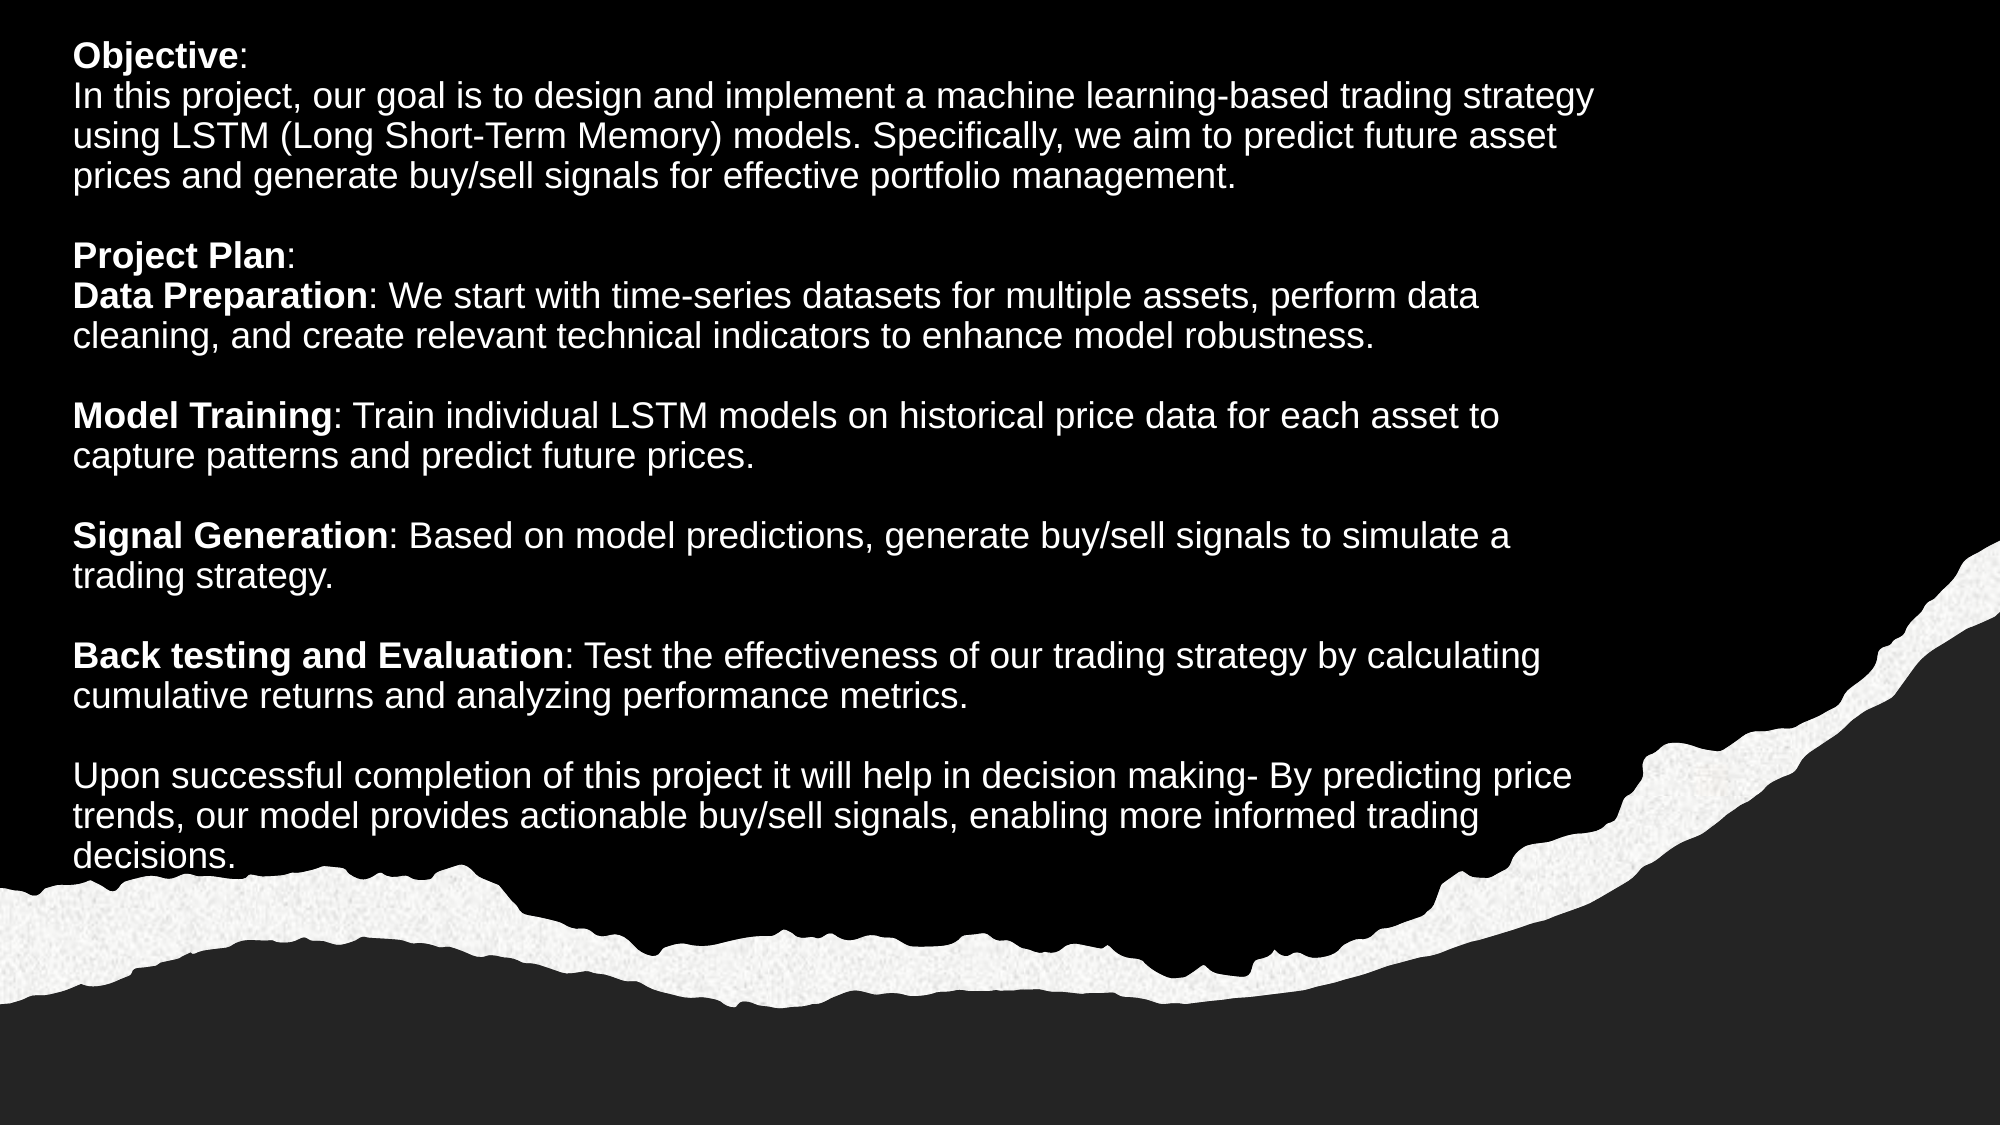

# Objective: In this project, our goal is to design and implement a machine learning-based trading strategy using LSTM (Long Short-Term Memory) models. Specifically, we aim to predict future asset prices and generate buy/sell signals for effective portfolio management. Project Plan: Data Preparation: We start with time-series datasets for multiple assets, perform data cleaning, and create relevant technical indicators to enhance model robustness. Model Training: Train individual LSTM models on historical price data for each asset to capture patterns and predict future prices. Signal Generation: Based on model predictions, generate buy/sell signals to simulate a trading strategy. Back testing and Evaluation: Test the effectiveness of our trading strategy by calculating cumulative returns and analyzing performance metrics. Upon successful completion of this project it will help in decision making- By predicting price trends, our model provides actionable buy/sell signals, enabling more informed trading decisions.